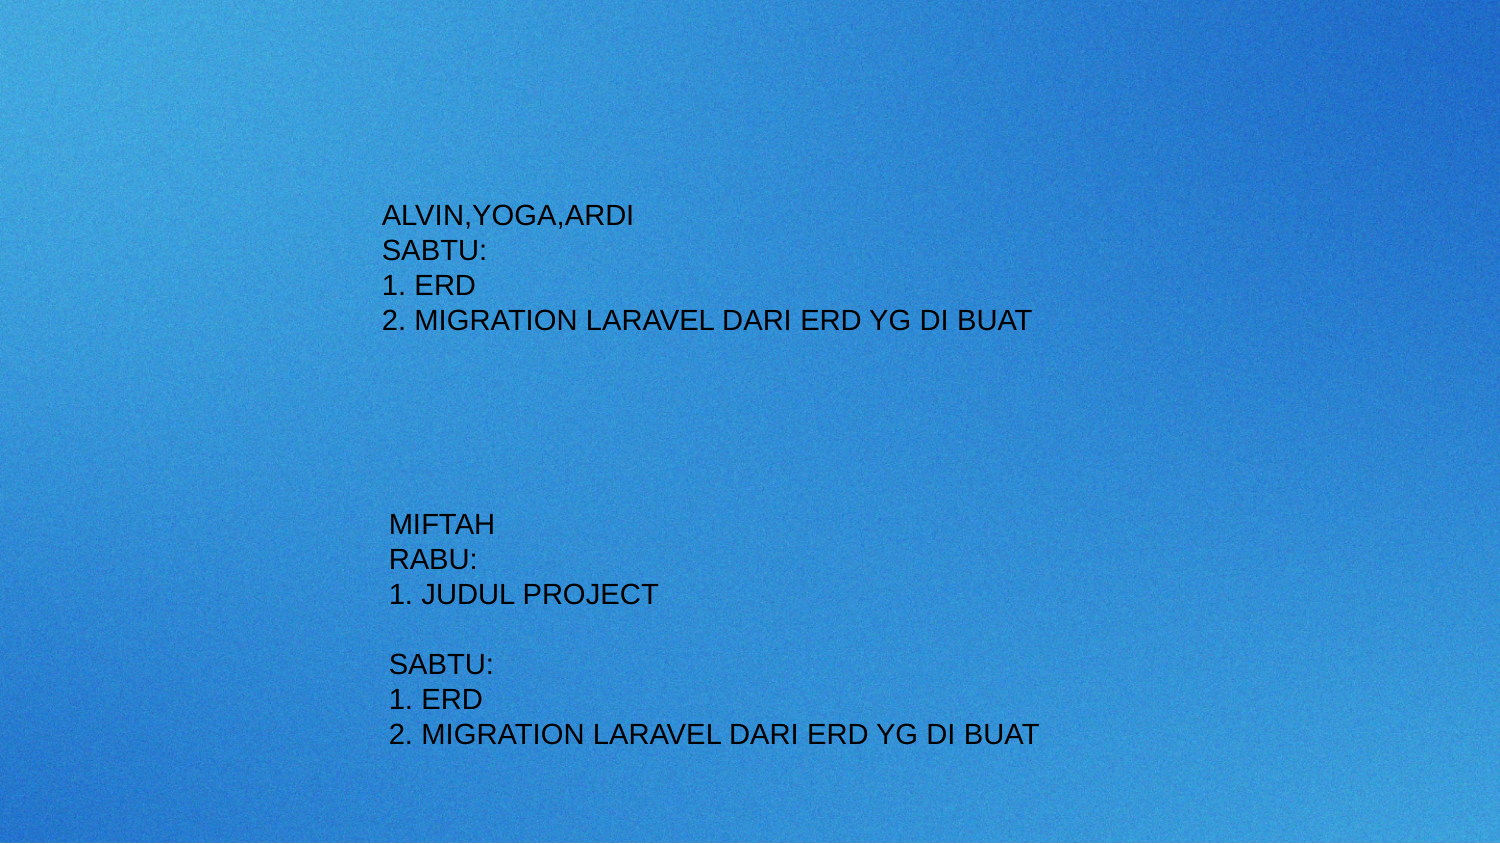

ALVIN,YOGA,ARDI
SABTU:
1. ERD
2. MIGRATION LARAVEL DARI ERD YG DI BUAT
MIFTAH
RABU:
1. JUDUL PROJECT

SABTU:
1. ERD
2. MIGRATION LARAVEL DARI ERD YG DI BUAT